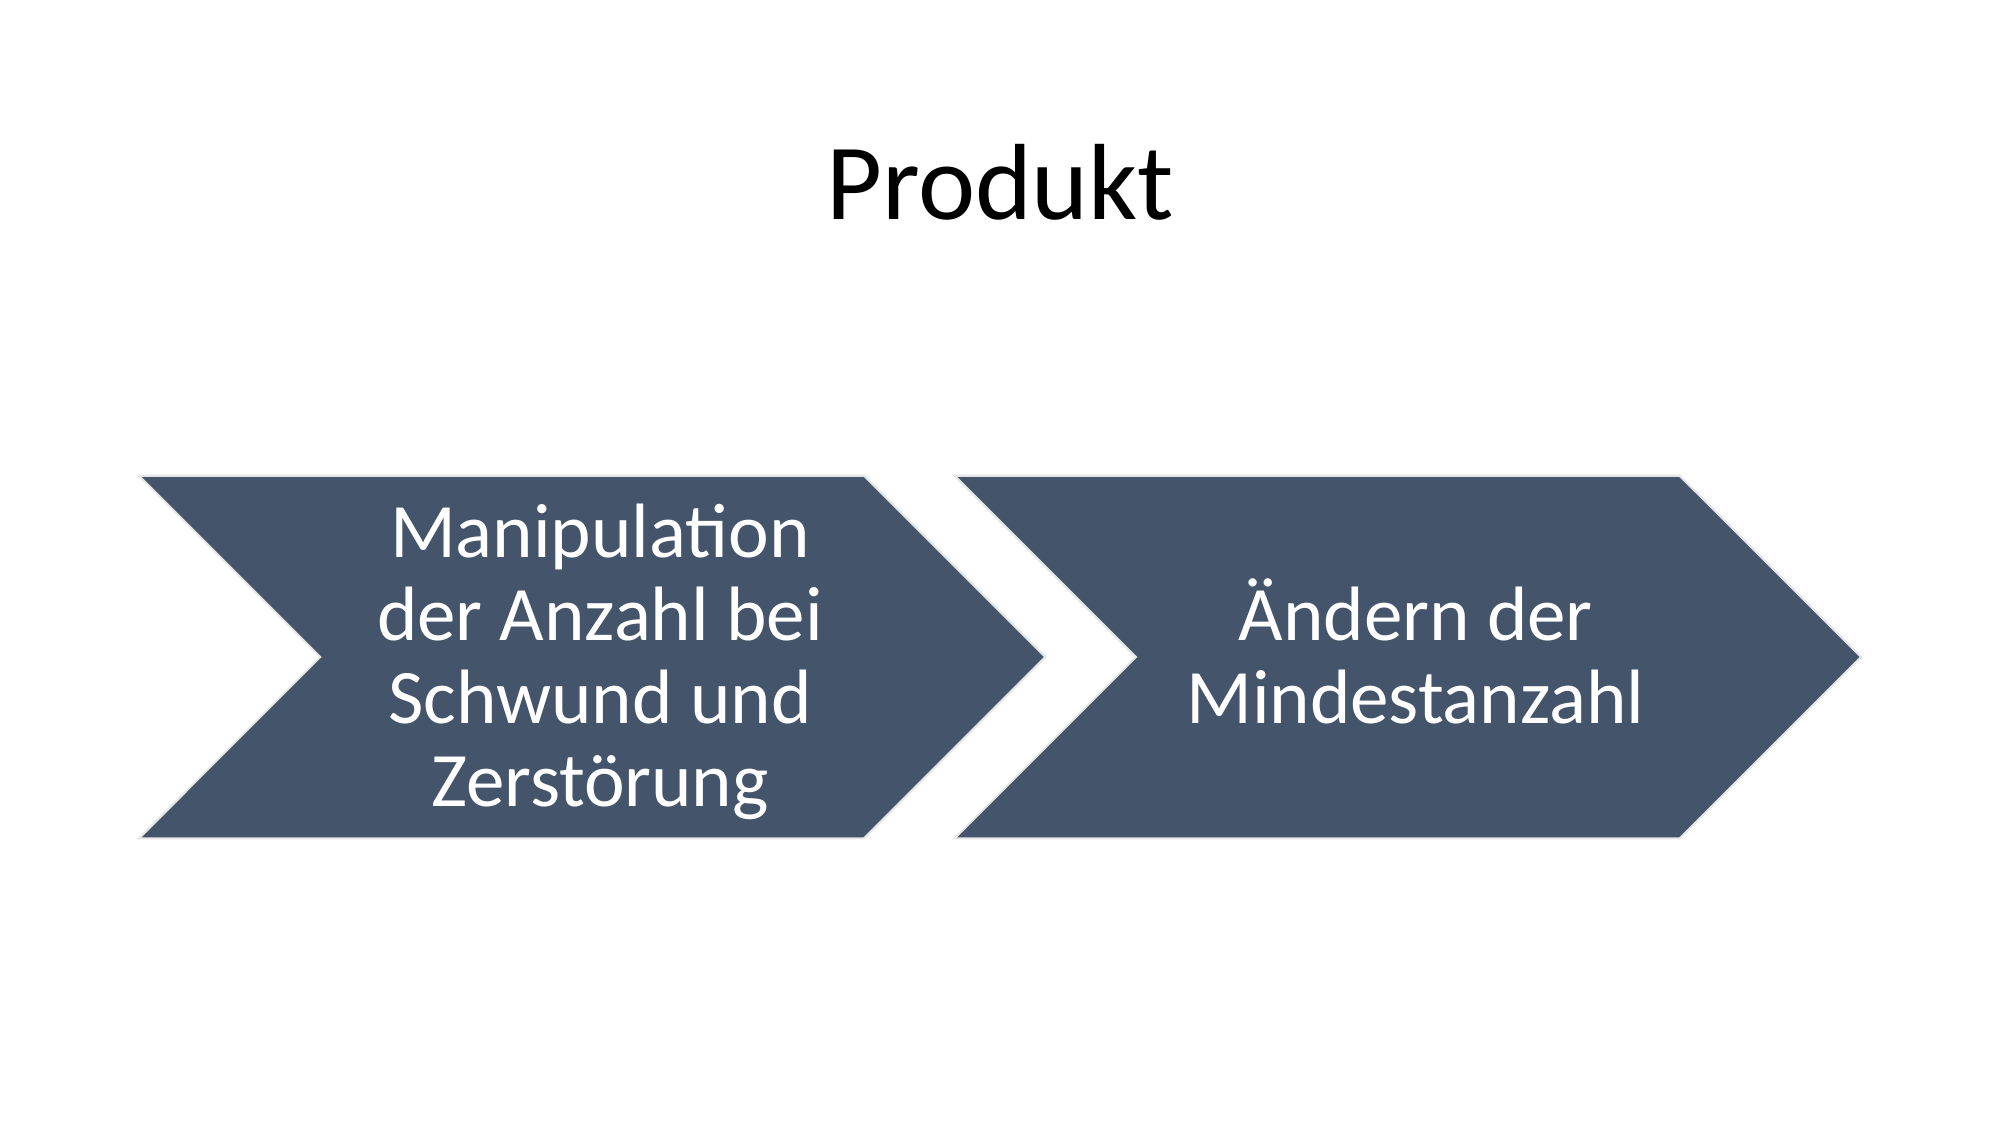

# Produkt
Manipulation der Anzahl bei Schwund und Zerstörung
Ändern der Mindestanzahl